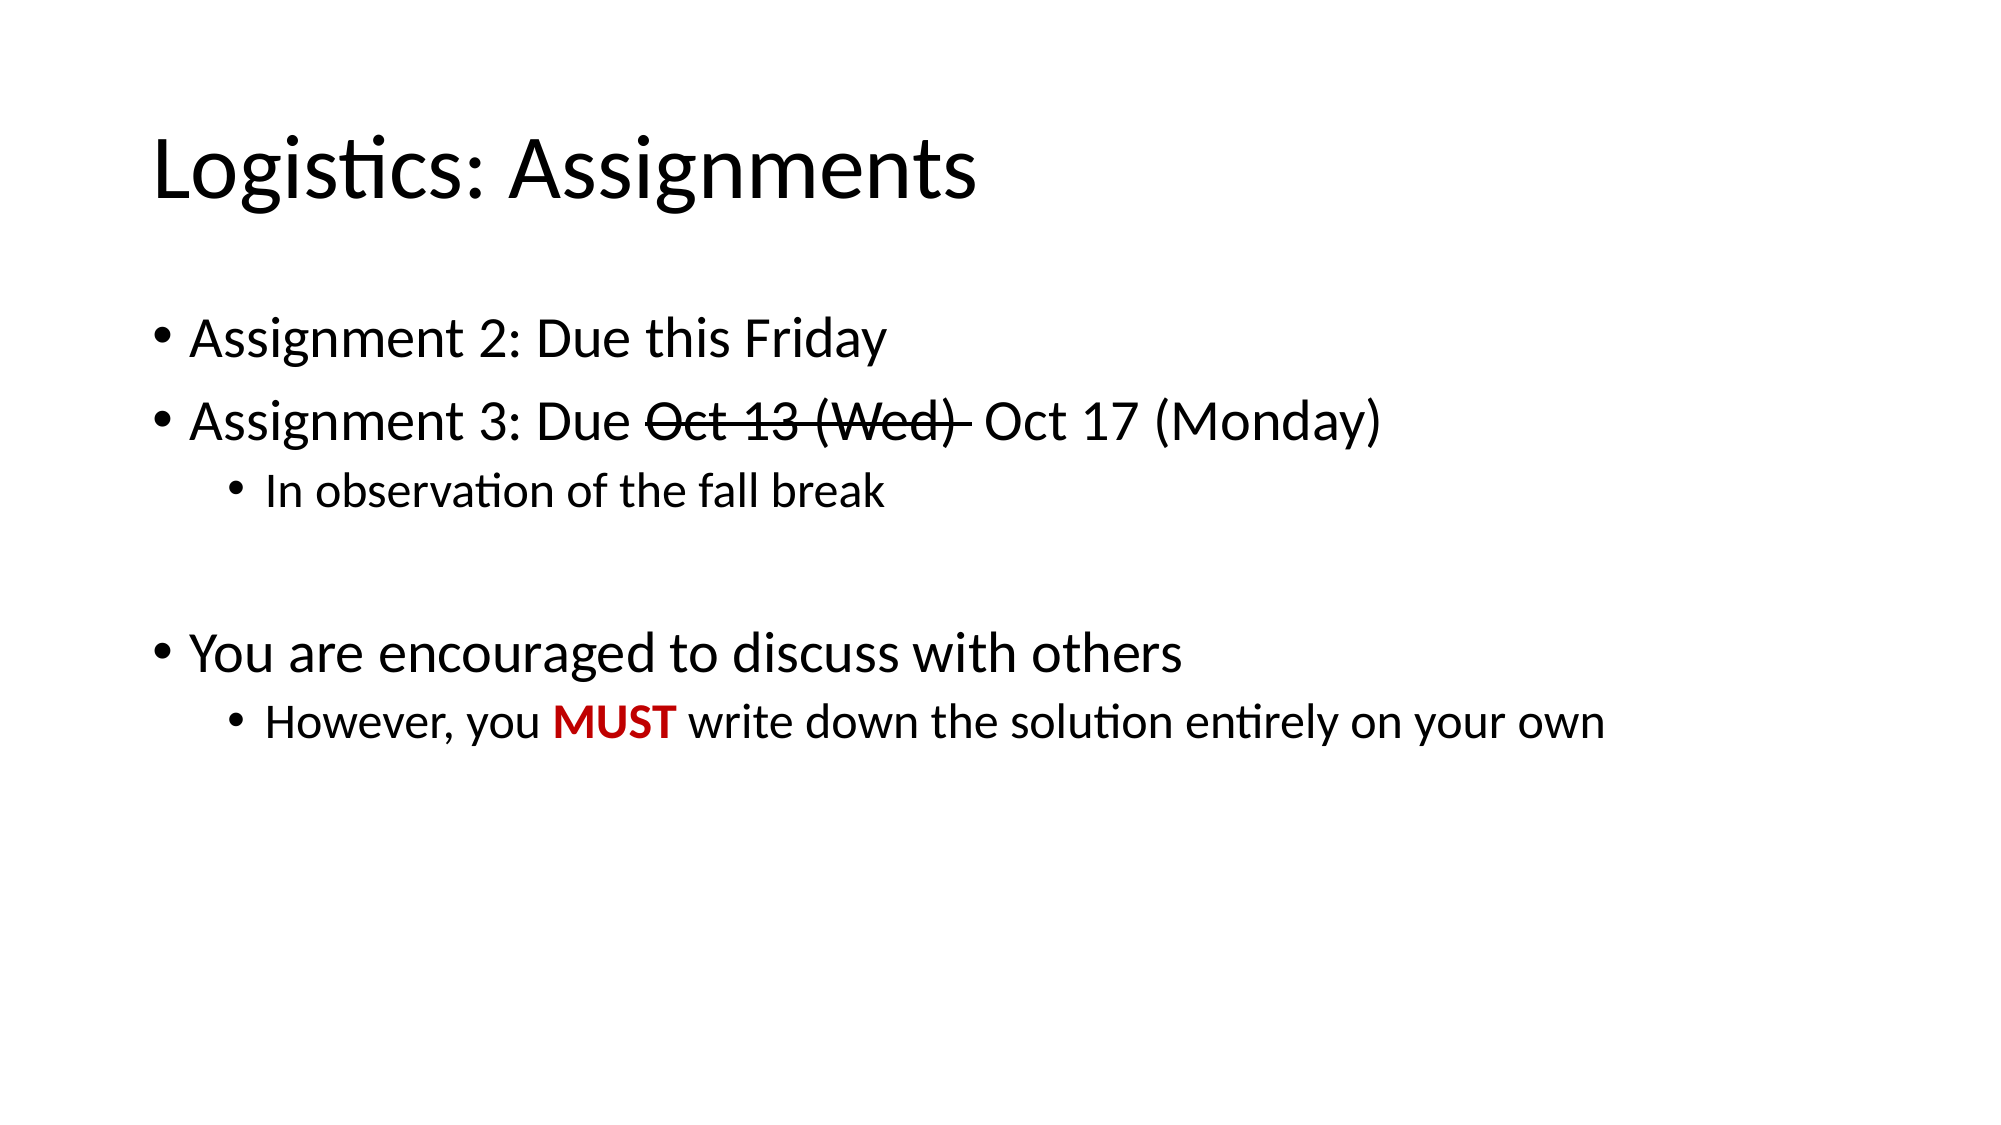

# Logistics: Assignments
Assignment 2: Due this Friday
Assignment 3: Due Oct 13 (Wed)  Oct 17 (Monday)
In observation of the fall break

You are encouraged to discuss with others
However, you MUST write down the solution entirely on your own